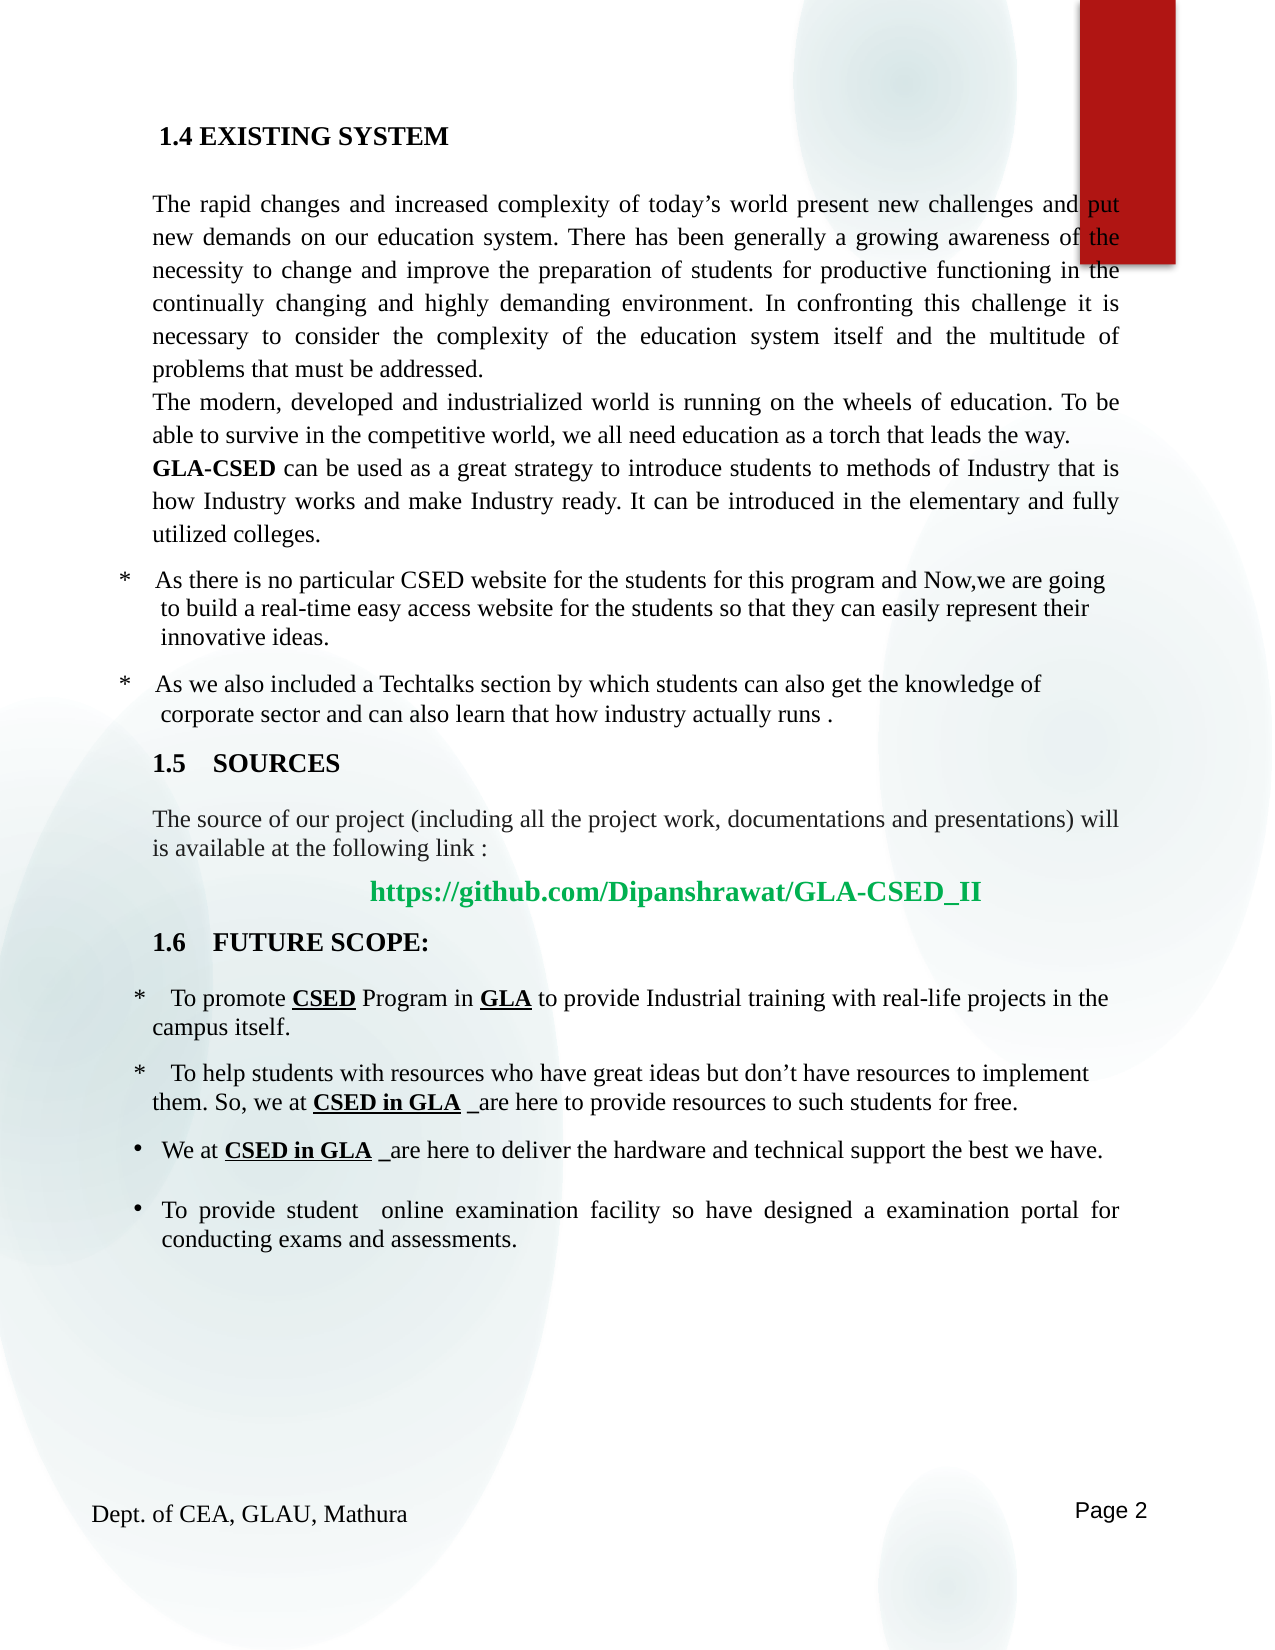

1.4 EXISTING SYSTEM
The rapid changes and increased complexity of today’s world present new challenges and put new demands on our education system. There has been generally a growing awareness of the necessity to change and improve the preparation of students for productive functioning in the continually changing and highly demanding environment. In confronting this challenge it is necessary to consider the complexity of the education system itself and the multitude of problems that must be addressed.
The modern, developed and industrialized world is running on the wheels of education. To be able to survive in the competitive world, we all need education as a torch that leads the way.
GLA-CSED can be used as a great strategy to introduce students to methods of Industry that is how Industry works and make Industry ready. It can be introduced in the elementary and fully utilized colleges.
*    As there is no particular CSED website for the students for this program and Now,we are going to build a real-time easy access website for the students so that they can easily represent their innovative ideas.
*    As we also included a Techtalks section by which students can also get the knowledge of corporate sector and can also learn that how industry actually runs .
1.5    SOURCES
The source of our project (including all the project work, documentations and presentations) will is available at the following link :
                              https://github.com/Dipanshrawat/GLA-CSED_II
1.6    FUTURE SCOPE:
*    To promote CSED Program in GLA to provide Industrial training with real-life projects in the campus itself.
*    To help students with resources who have great ideas but don’t have resources to implement them. So, we at CSED in GLA _are here to provide resources to such students for free.
We at CSED in GLA _are here to deliver the hardware and technical support the best we have.

To provide student  online examination facility so have designed a examination portal for conducting exams and assessments.
Page 2
Dept. of CEA, GLAU, Mathura